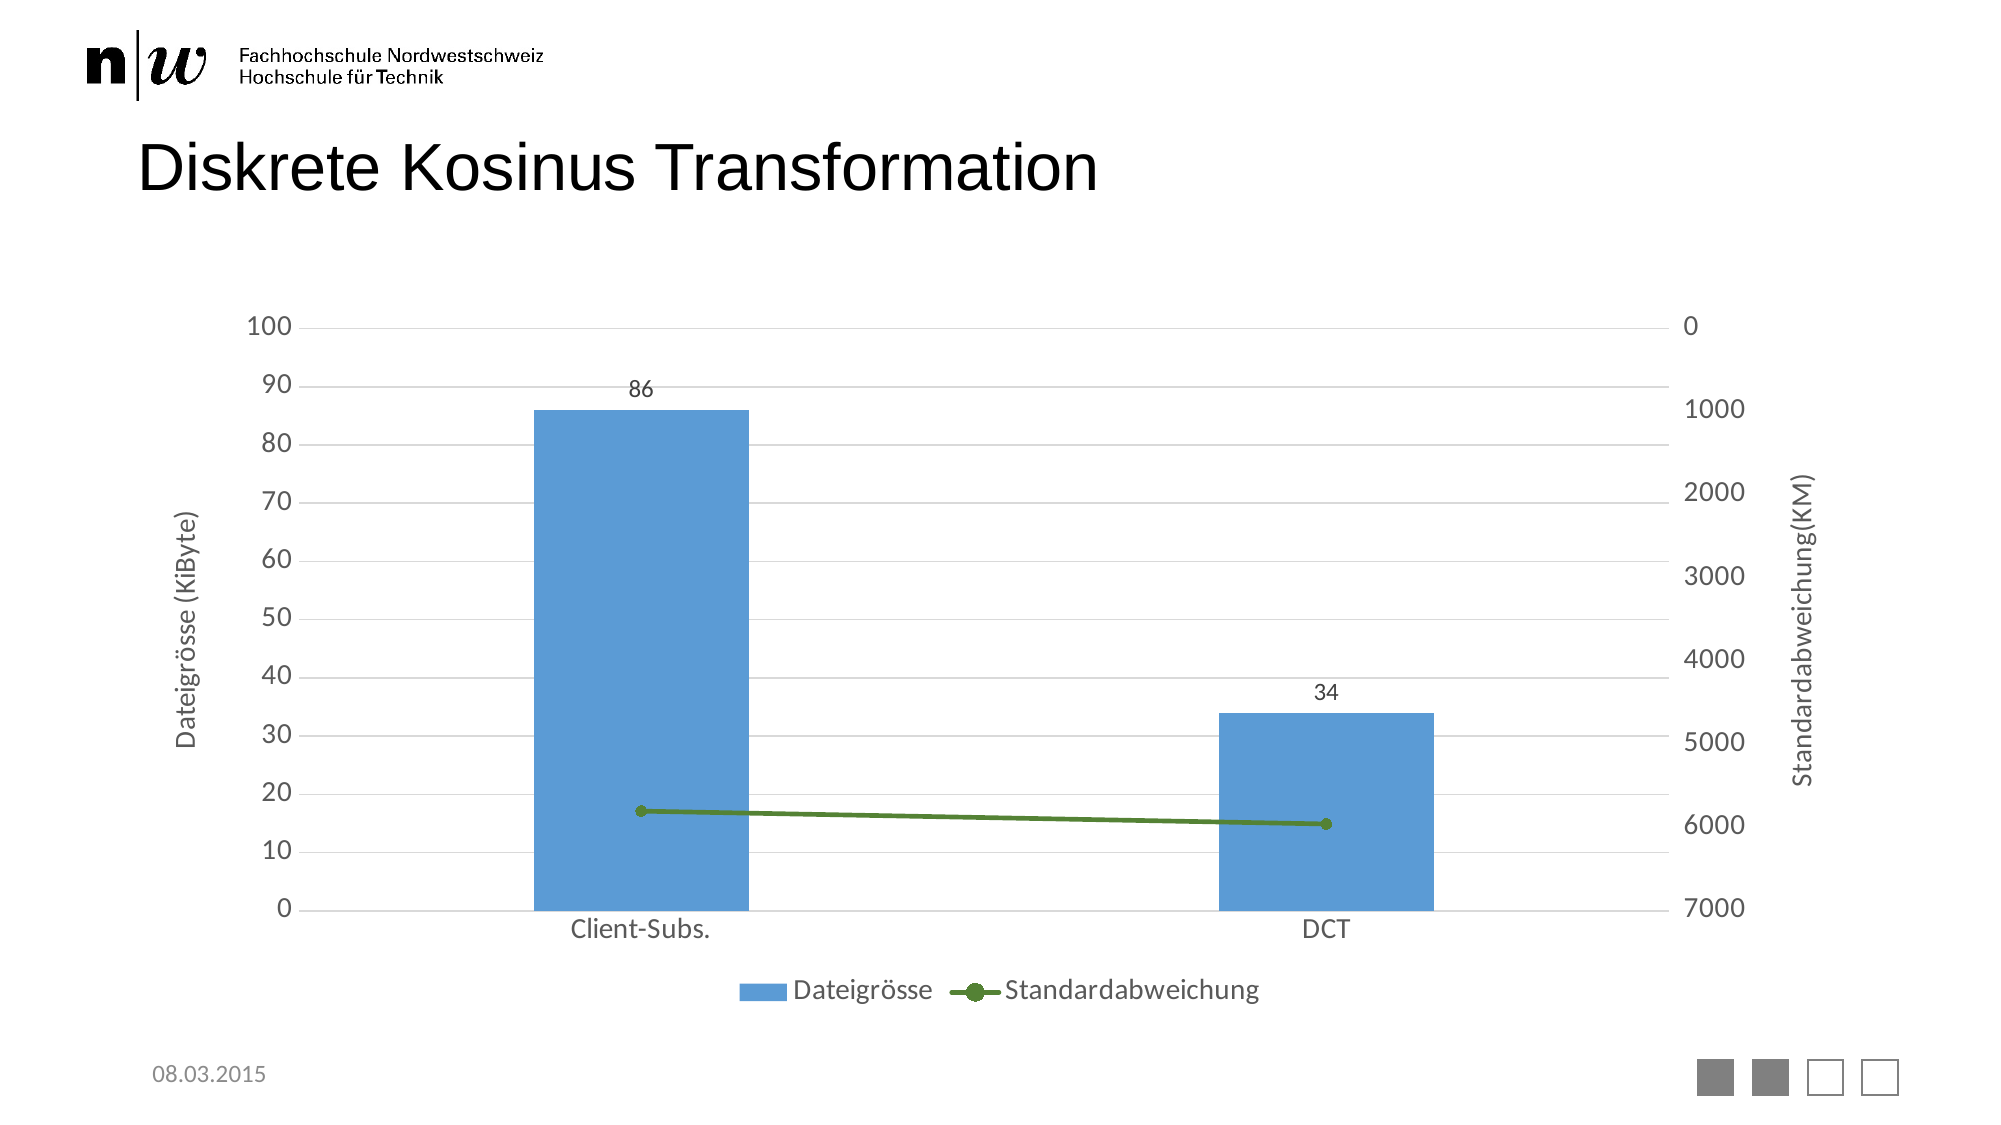

# Diskrete Kosinus Transformation

### Chart

| Category | Dateigrösse | Standardabweichung |
|---|---|---|
| Client-Subs. | 86.0 | 5802.0 |
| DCT | 34.0 | 5957.0 |
08.03.2015
12